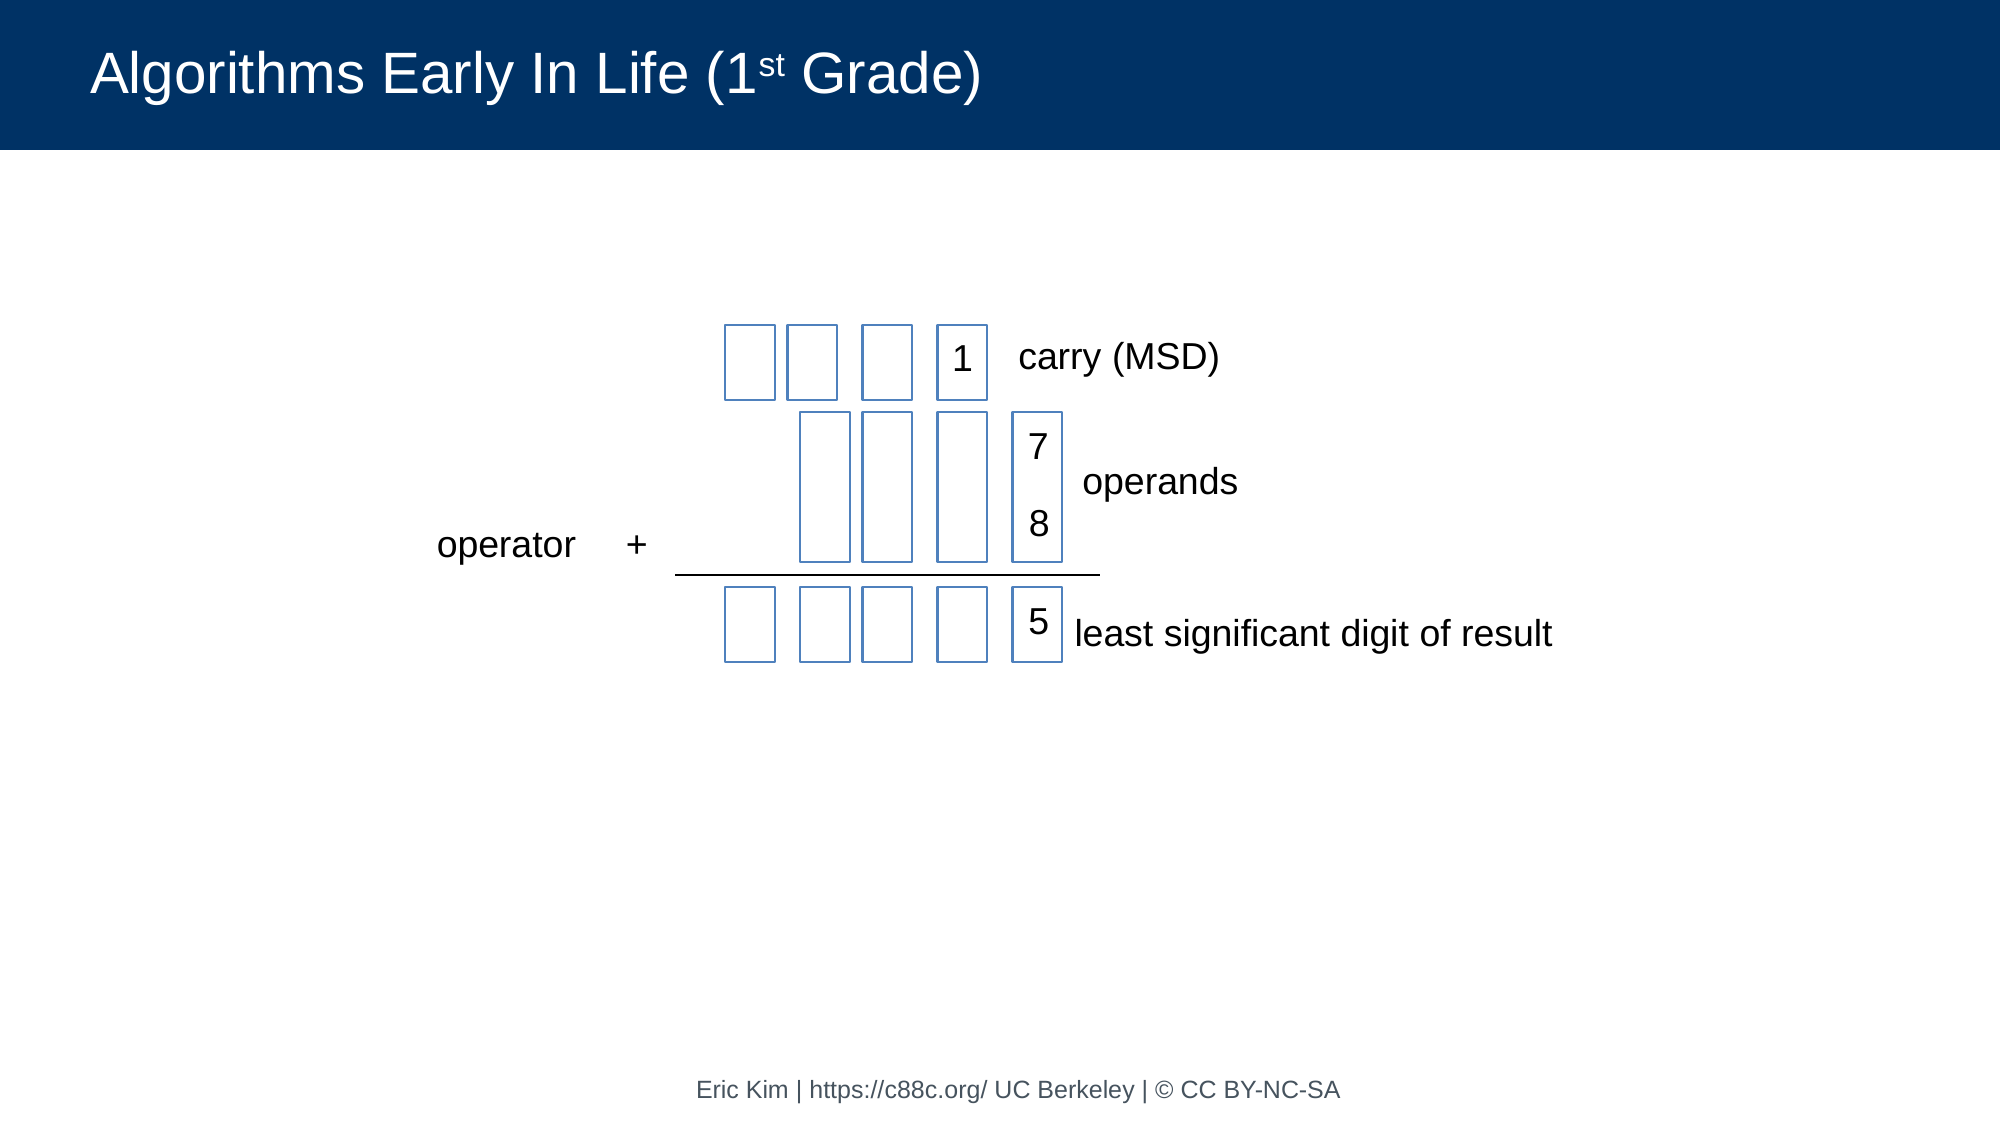

# Algorithms Early In Life (1st Grade)

carry (MSD)
1

7
operands
8
operator
+

5
least significant digit of result
Eric Kim | https://c88c.org/ UC Berkeley | © CC BY-NC-SA